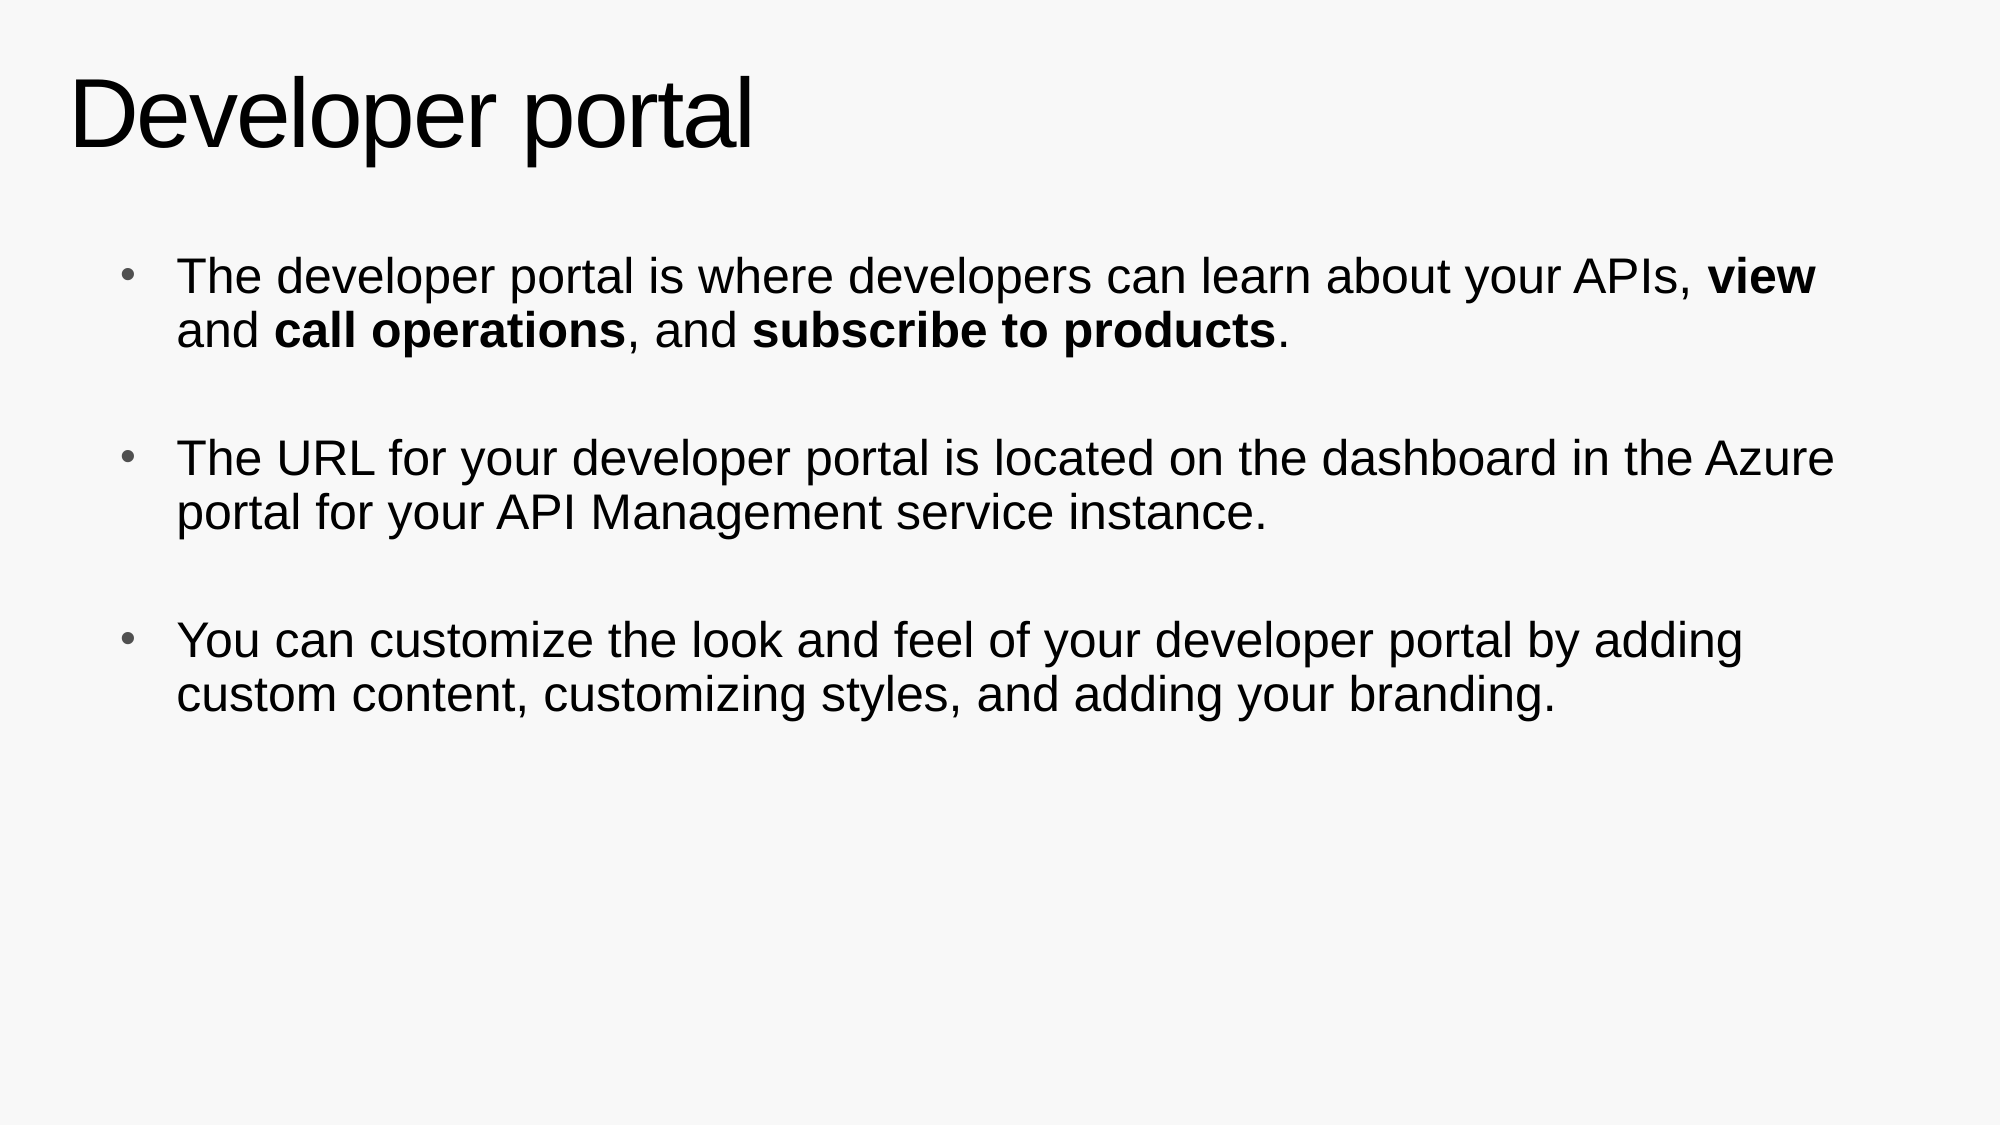

# Developer portal
The developer portal is where developers can learn about your APIs, view and call operations, and subscribe to products.

The URL for your developer portal is located on the dashboard in the Azure portal for your API Management service instance.

You can customize the look and feel of your developer portal by adding custom content, customizing styles, and adding your branding.